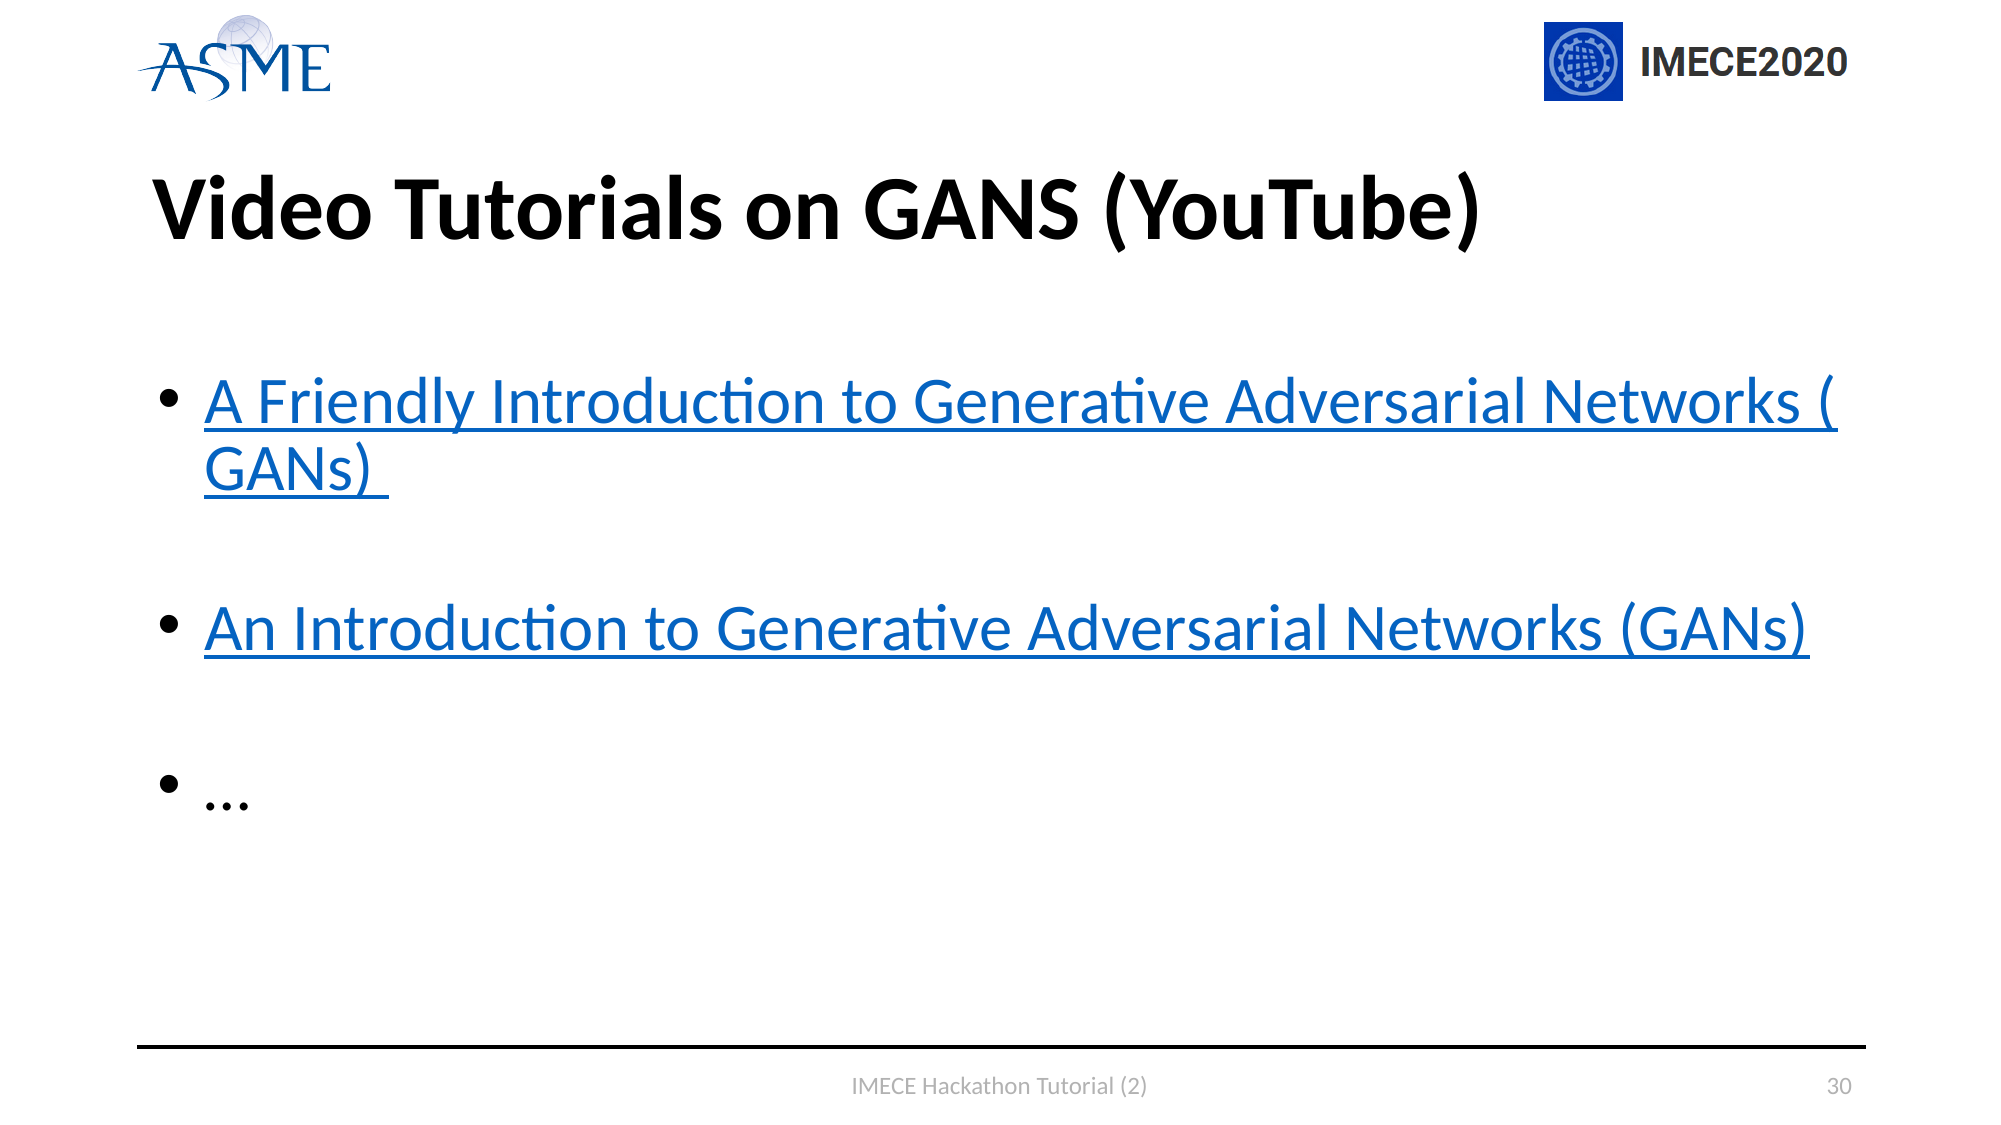

# Video Tutorials on GANS (YouTube)
A Friendly Introduction to Generative Adversarial Networks (GANs)

An Introduction to Generative Adversarial Networks (GANs)

…
IMECE Hackathon Tutorial (2)
30